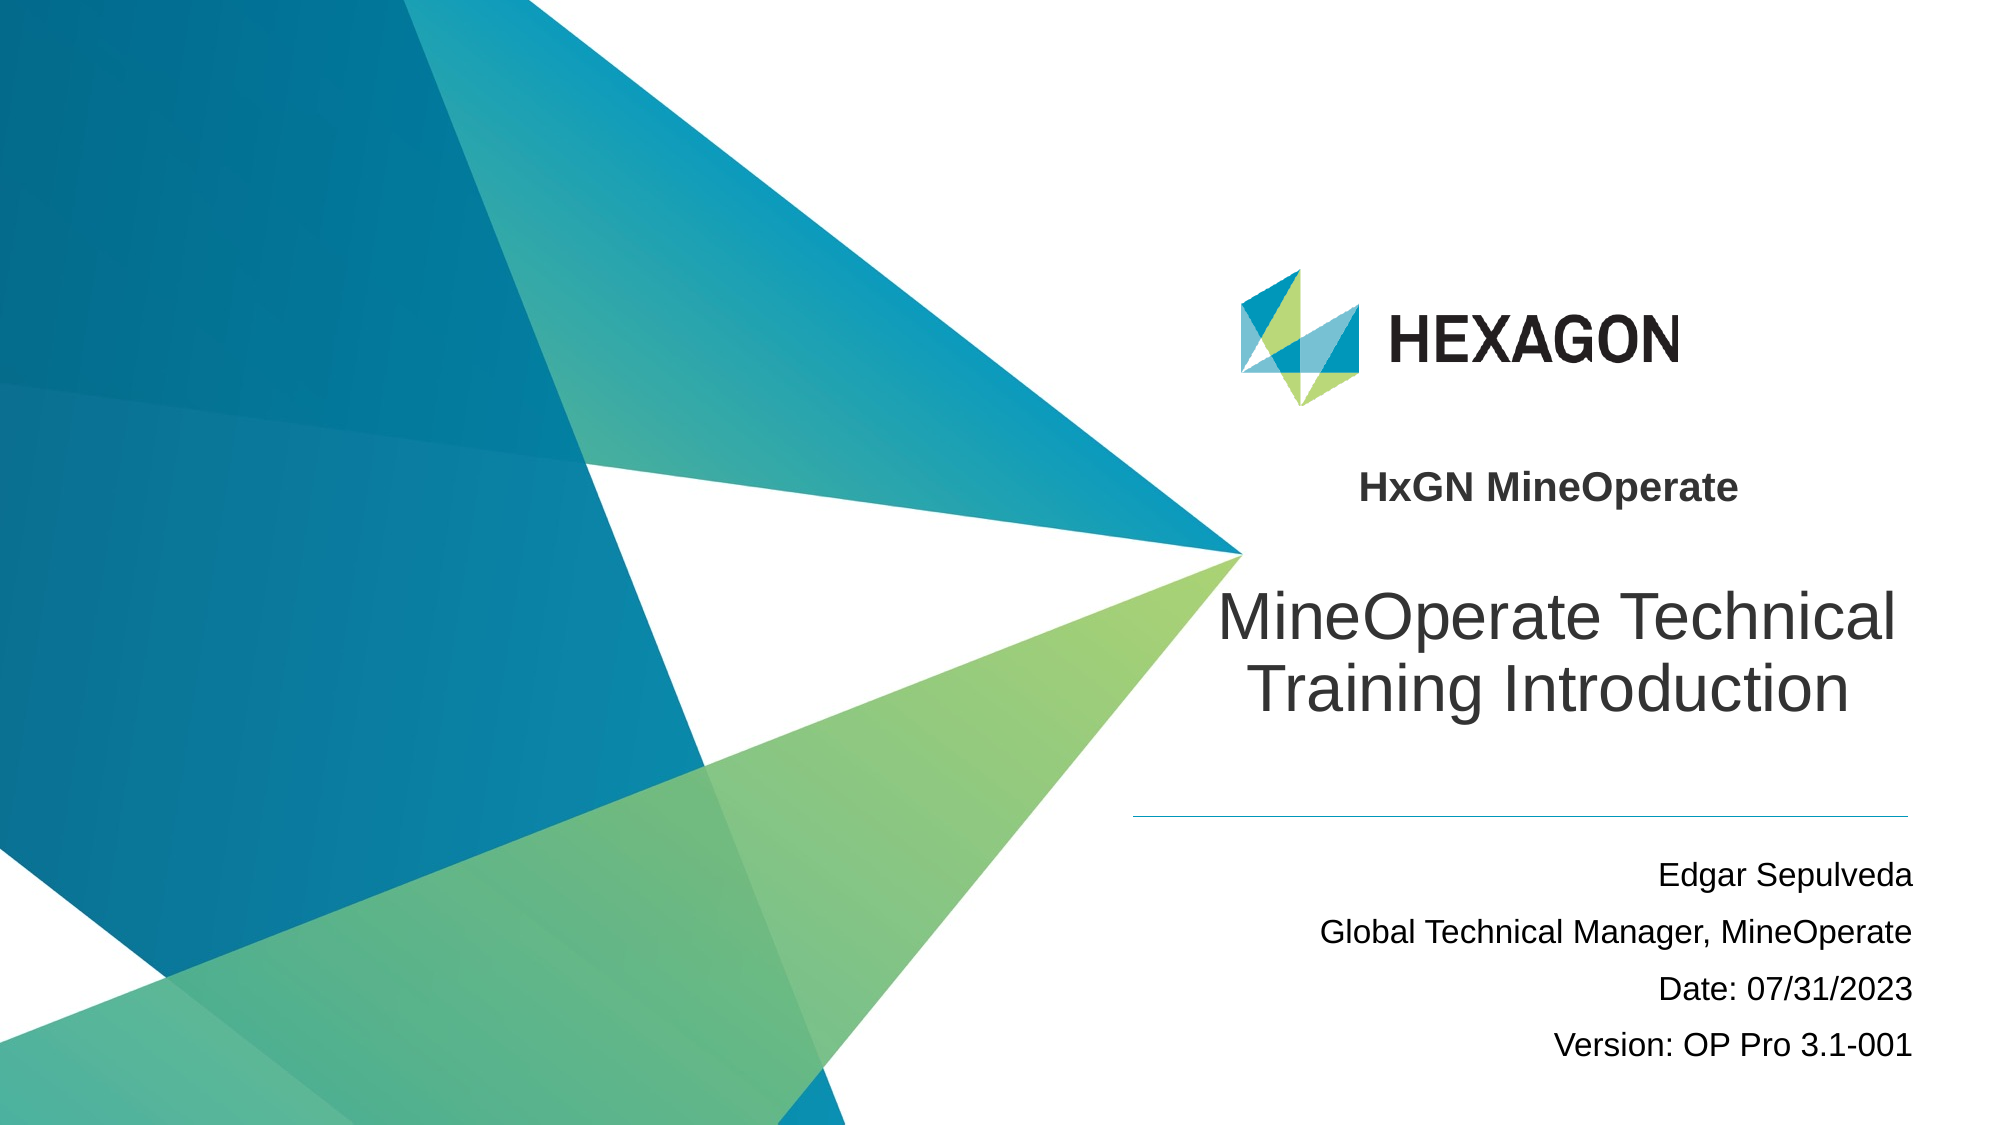

HxGN MineOperate

 MineOperate Technical Training Introduction
Edgar Sepulveda
Global Technical Manager, MineOperate
Date: 07/31/2023
Version: OP Pro 3.1-001